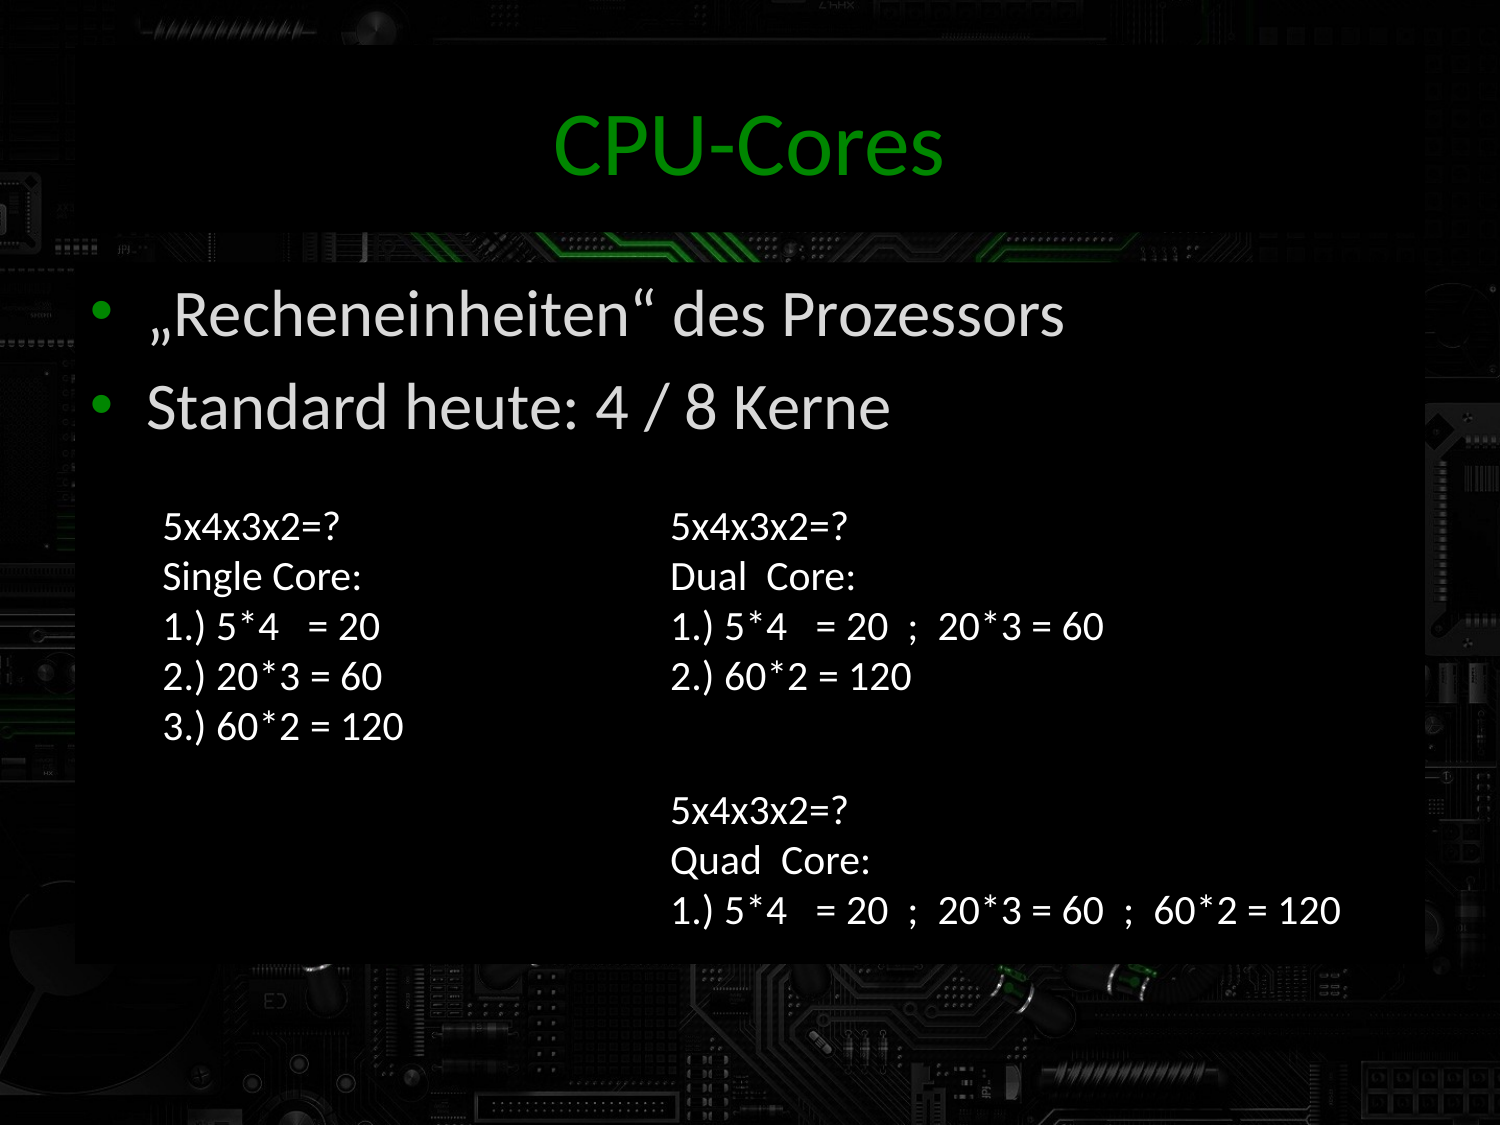

CPU-Cores
„Recheneinheiten“ des Prozessors
Standard heute: 4 / 8 Kerne

5x4x3x2=?
Single Core:
1.) 5*4   = 20
2.) 20*3 = 60
3.) 60*2 = 120
5x4x3x2=?
Dual  Core:
1.) 5*4   = 20  ;  20*3 = 60
2.) 60*2 = 120
5x4x3x2=?
Quad  Core:
1.) 5*4   = 20  ;  20*3 = 60  ;  60*2 = 120